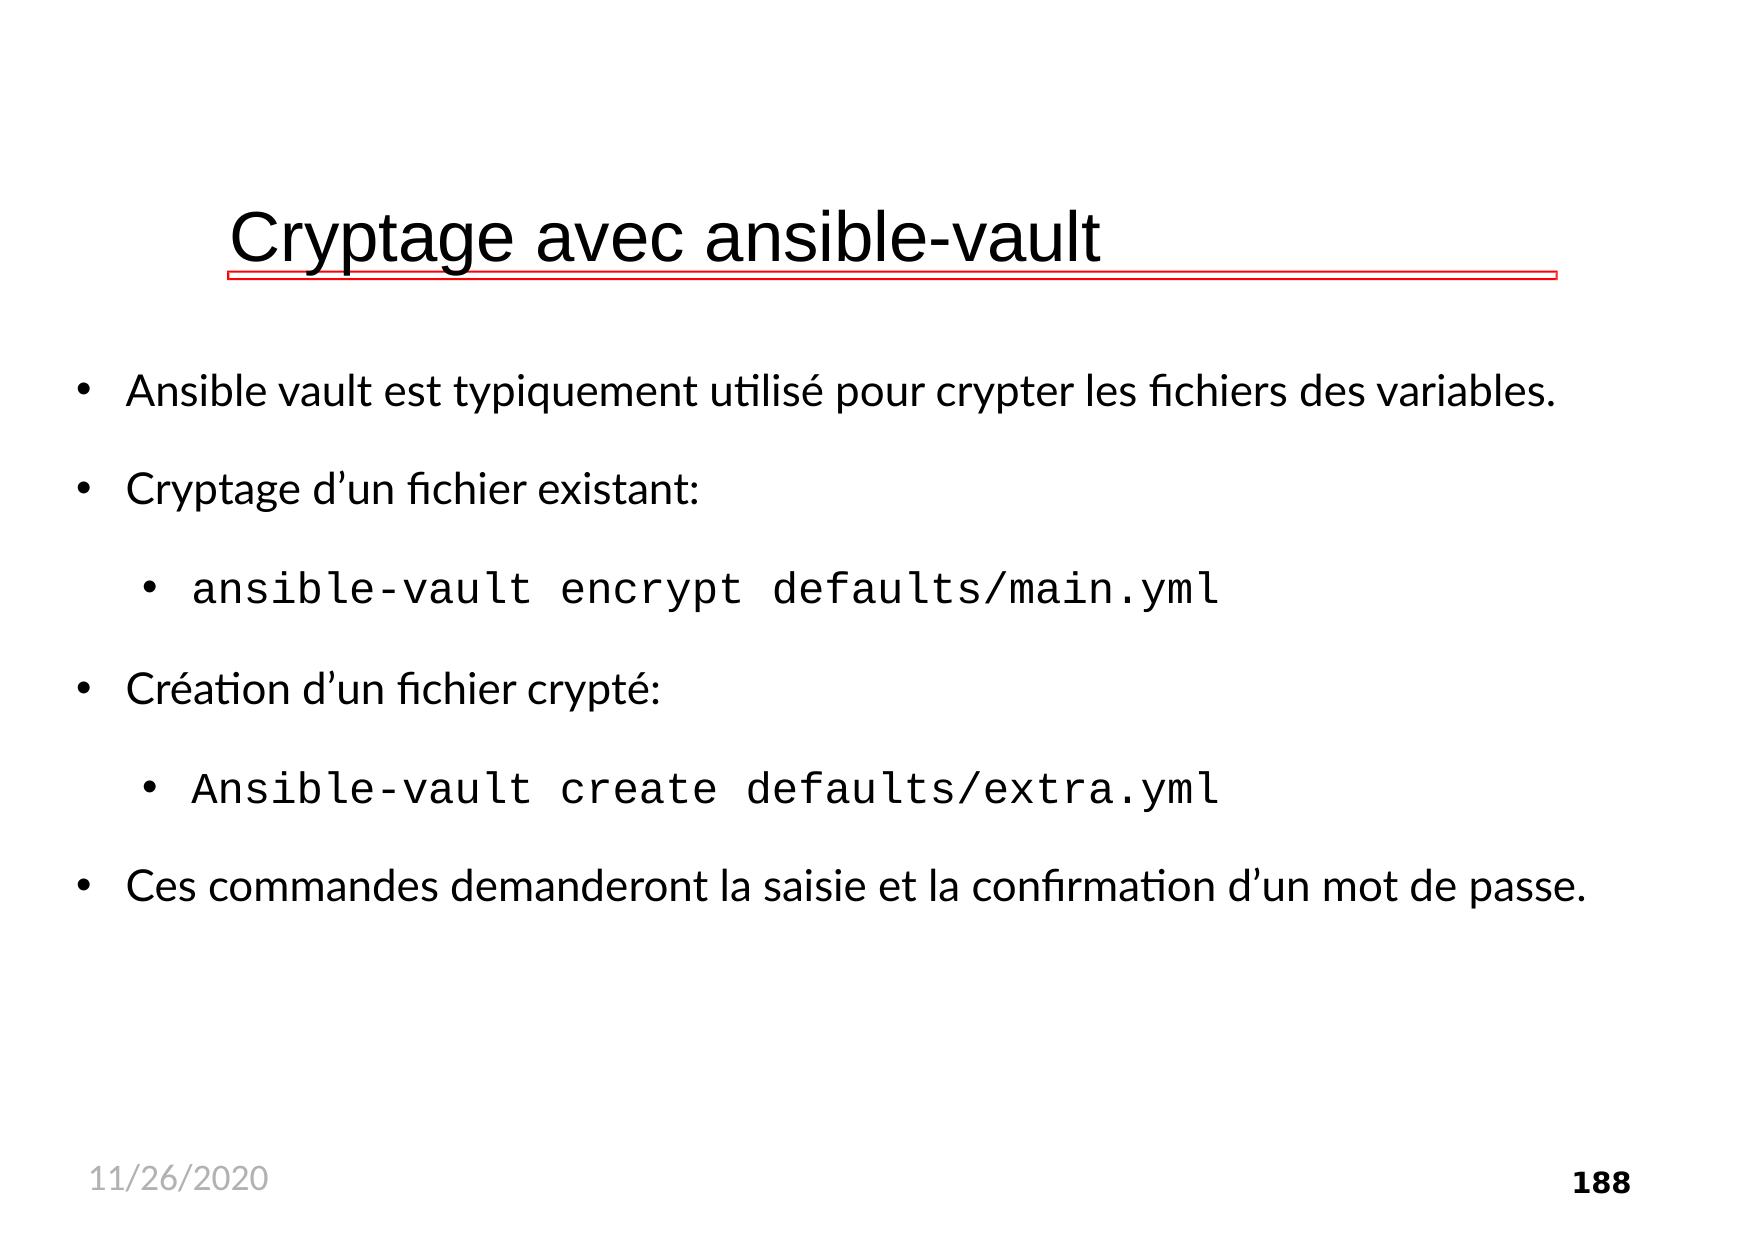

# Cryptage avec ansible-vault
Ansible vault est typiquement utilisé pour crypter les fichiers des variables.

Cryptage d’un fichier existant:

ansible-vault encrypt defaults/main.yml

Création d’un fichier crypté:

Ansible-vault create defaults/extra.yml
Ces commandes demanderont la saisie et la confirmation d’un mot de passe.
11/26/2020
188